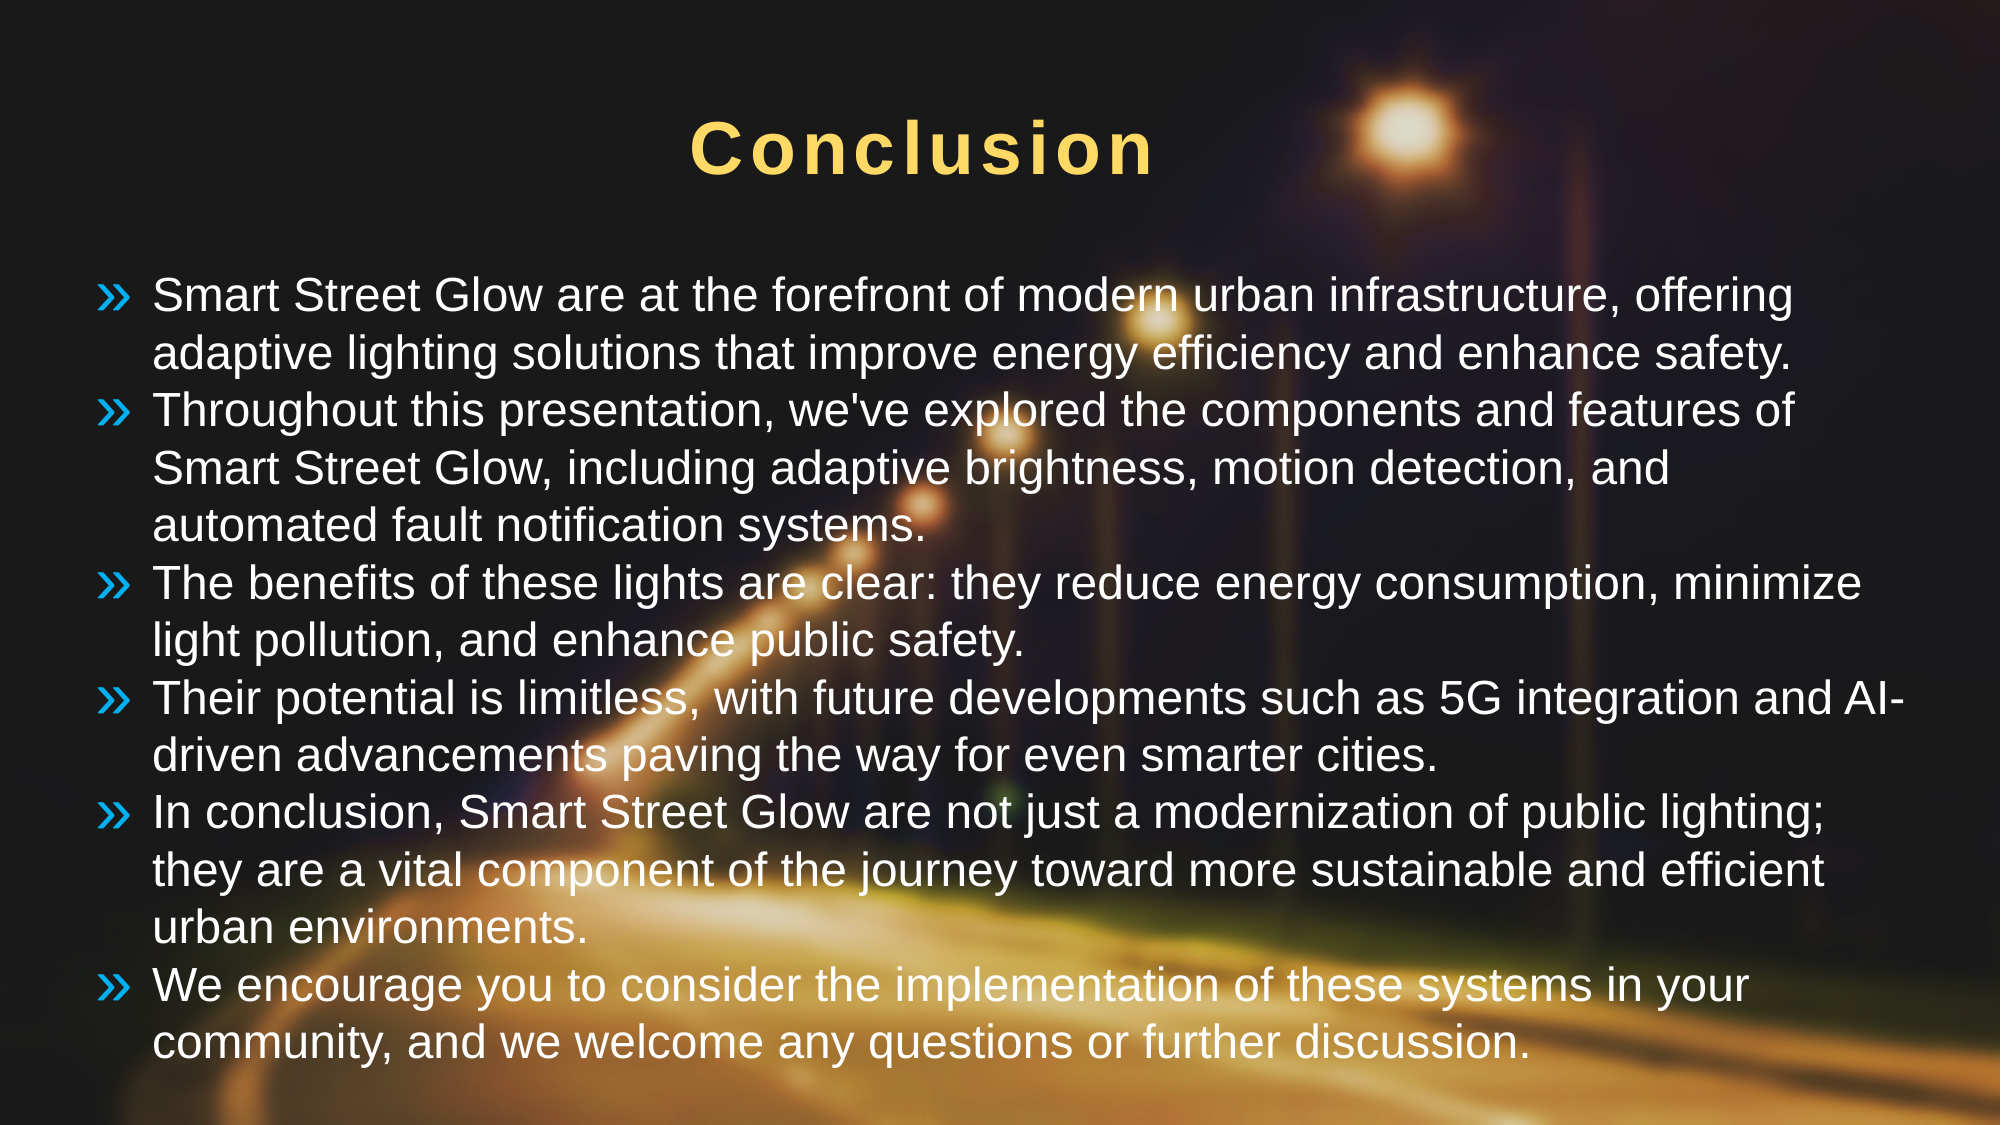

Conclusion
Smart Street Glow are at the forefront of modern urban infrastructure, offering adaptive lighting solutions that improve energy efficiency and enhance safety.
Throughout this presentation, we've explored the components and features of Smart Street Glow, including adaptive brightness, motion detection, and automated fault notification systems.
The benefits of these lights are clear: they reduce energy consumption, minimize light pollution, and enhance public safety.
Their potential is limitless, with future developments such as 5G integration and AI-driven advancements paving the way for even smarter cities.
In conclusion, Smart Street Glow are not just a modernization of public lighting; they are a vital component of the journey toward more sustainable and efficient urban environments.
We encourage you to consider the implementation of these systems in your community, and we welcome any questions or further discussion.